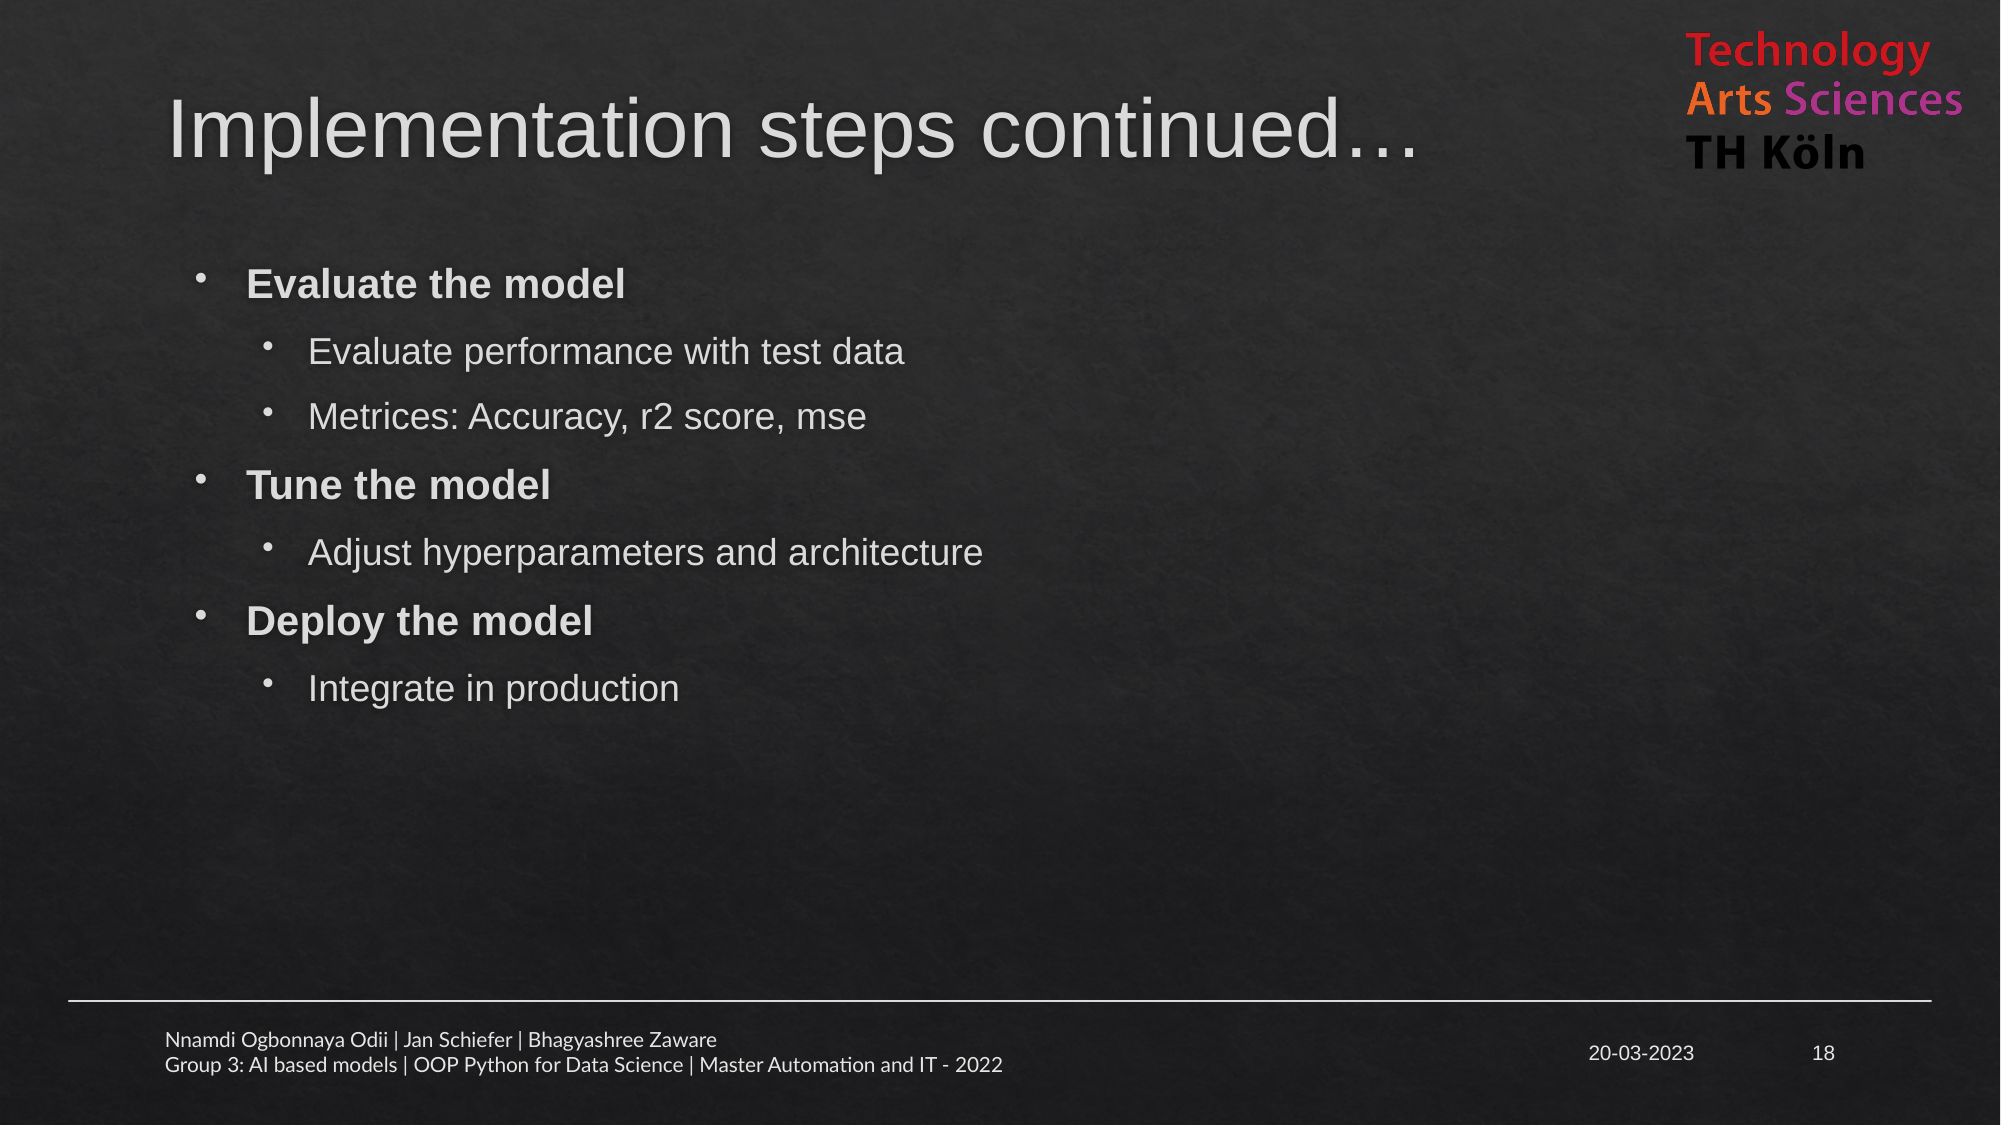

# Implementation steps continued…

Evaluate the model
Evaluate performance with test data
Metrices: Accuracy, r2 score, mse
Tune the model
Adjust hyperparameters and architecture
Deploy the model
Integrate in production

20-03-2023
18
Nnamdi Ogbonnaya Odii | Jan Schiefer | Bhagyashree Zaware
Group 3: AI based models | OOP Python for Data Science | Master Automation and IT - 2022